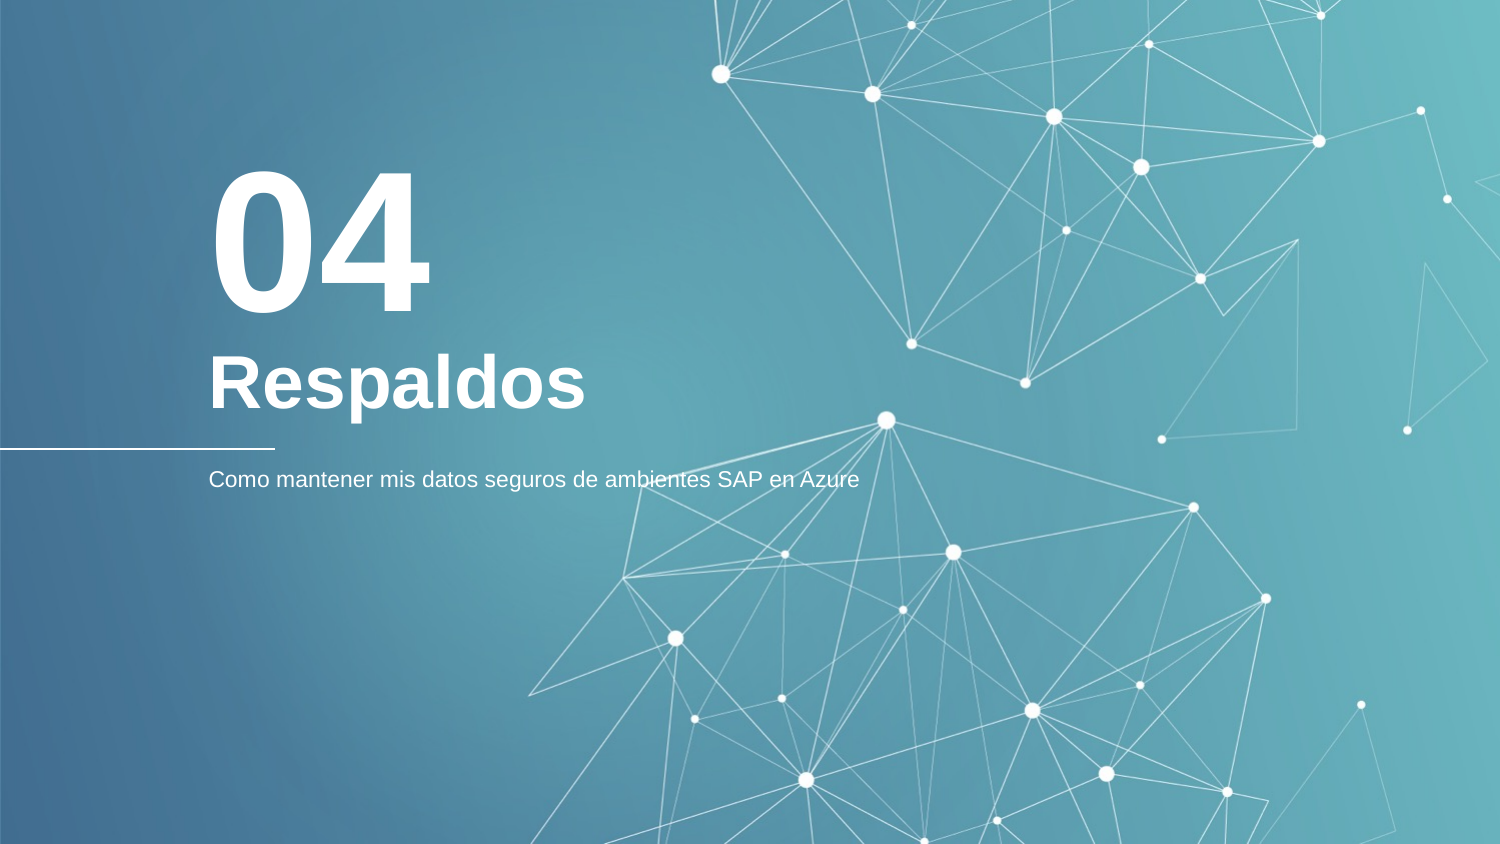

04
# Respaldos
Como mantener mis datos seguros de ambientes SAP en Azure